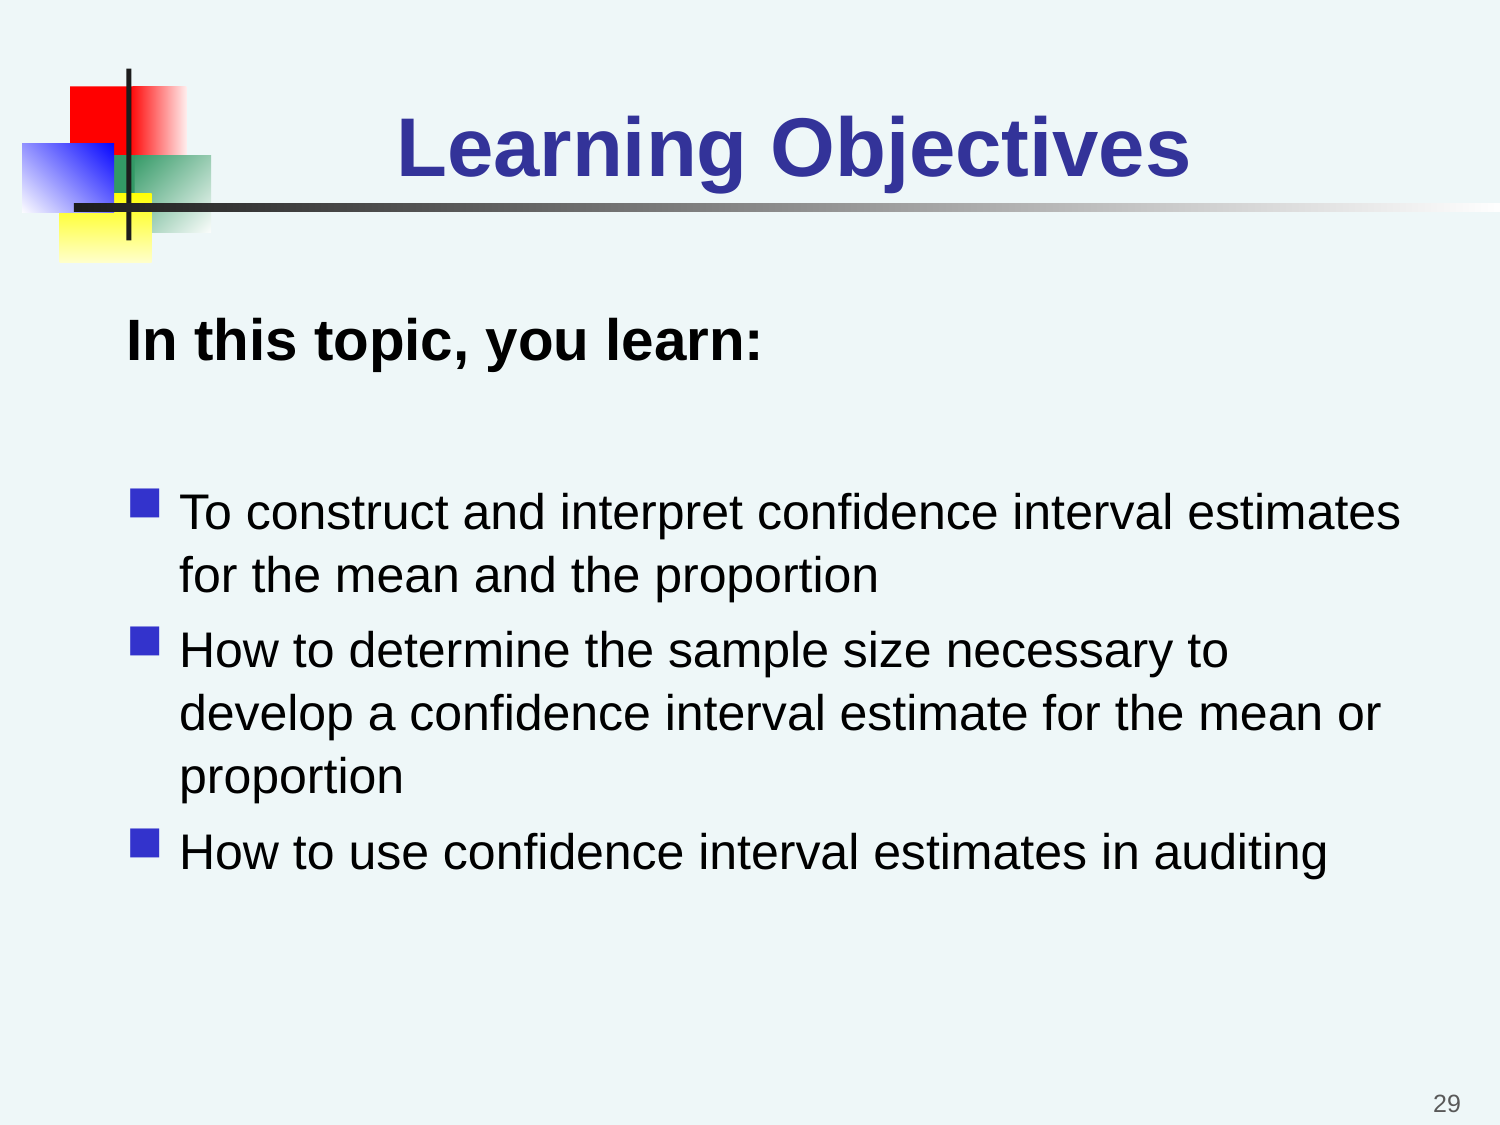

# Learning Objectives
In this topic, you learn:

To construct and interpret confidence interval estimates for the mean and the proportion
How to determine the sample size necessary to develop a confidence interval estimate for the mean or proportion
How to use confidence interval estimates in auditing
29